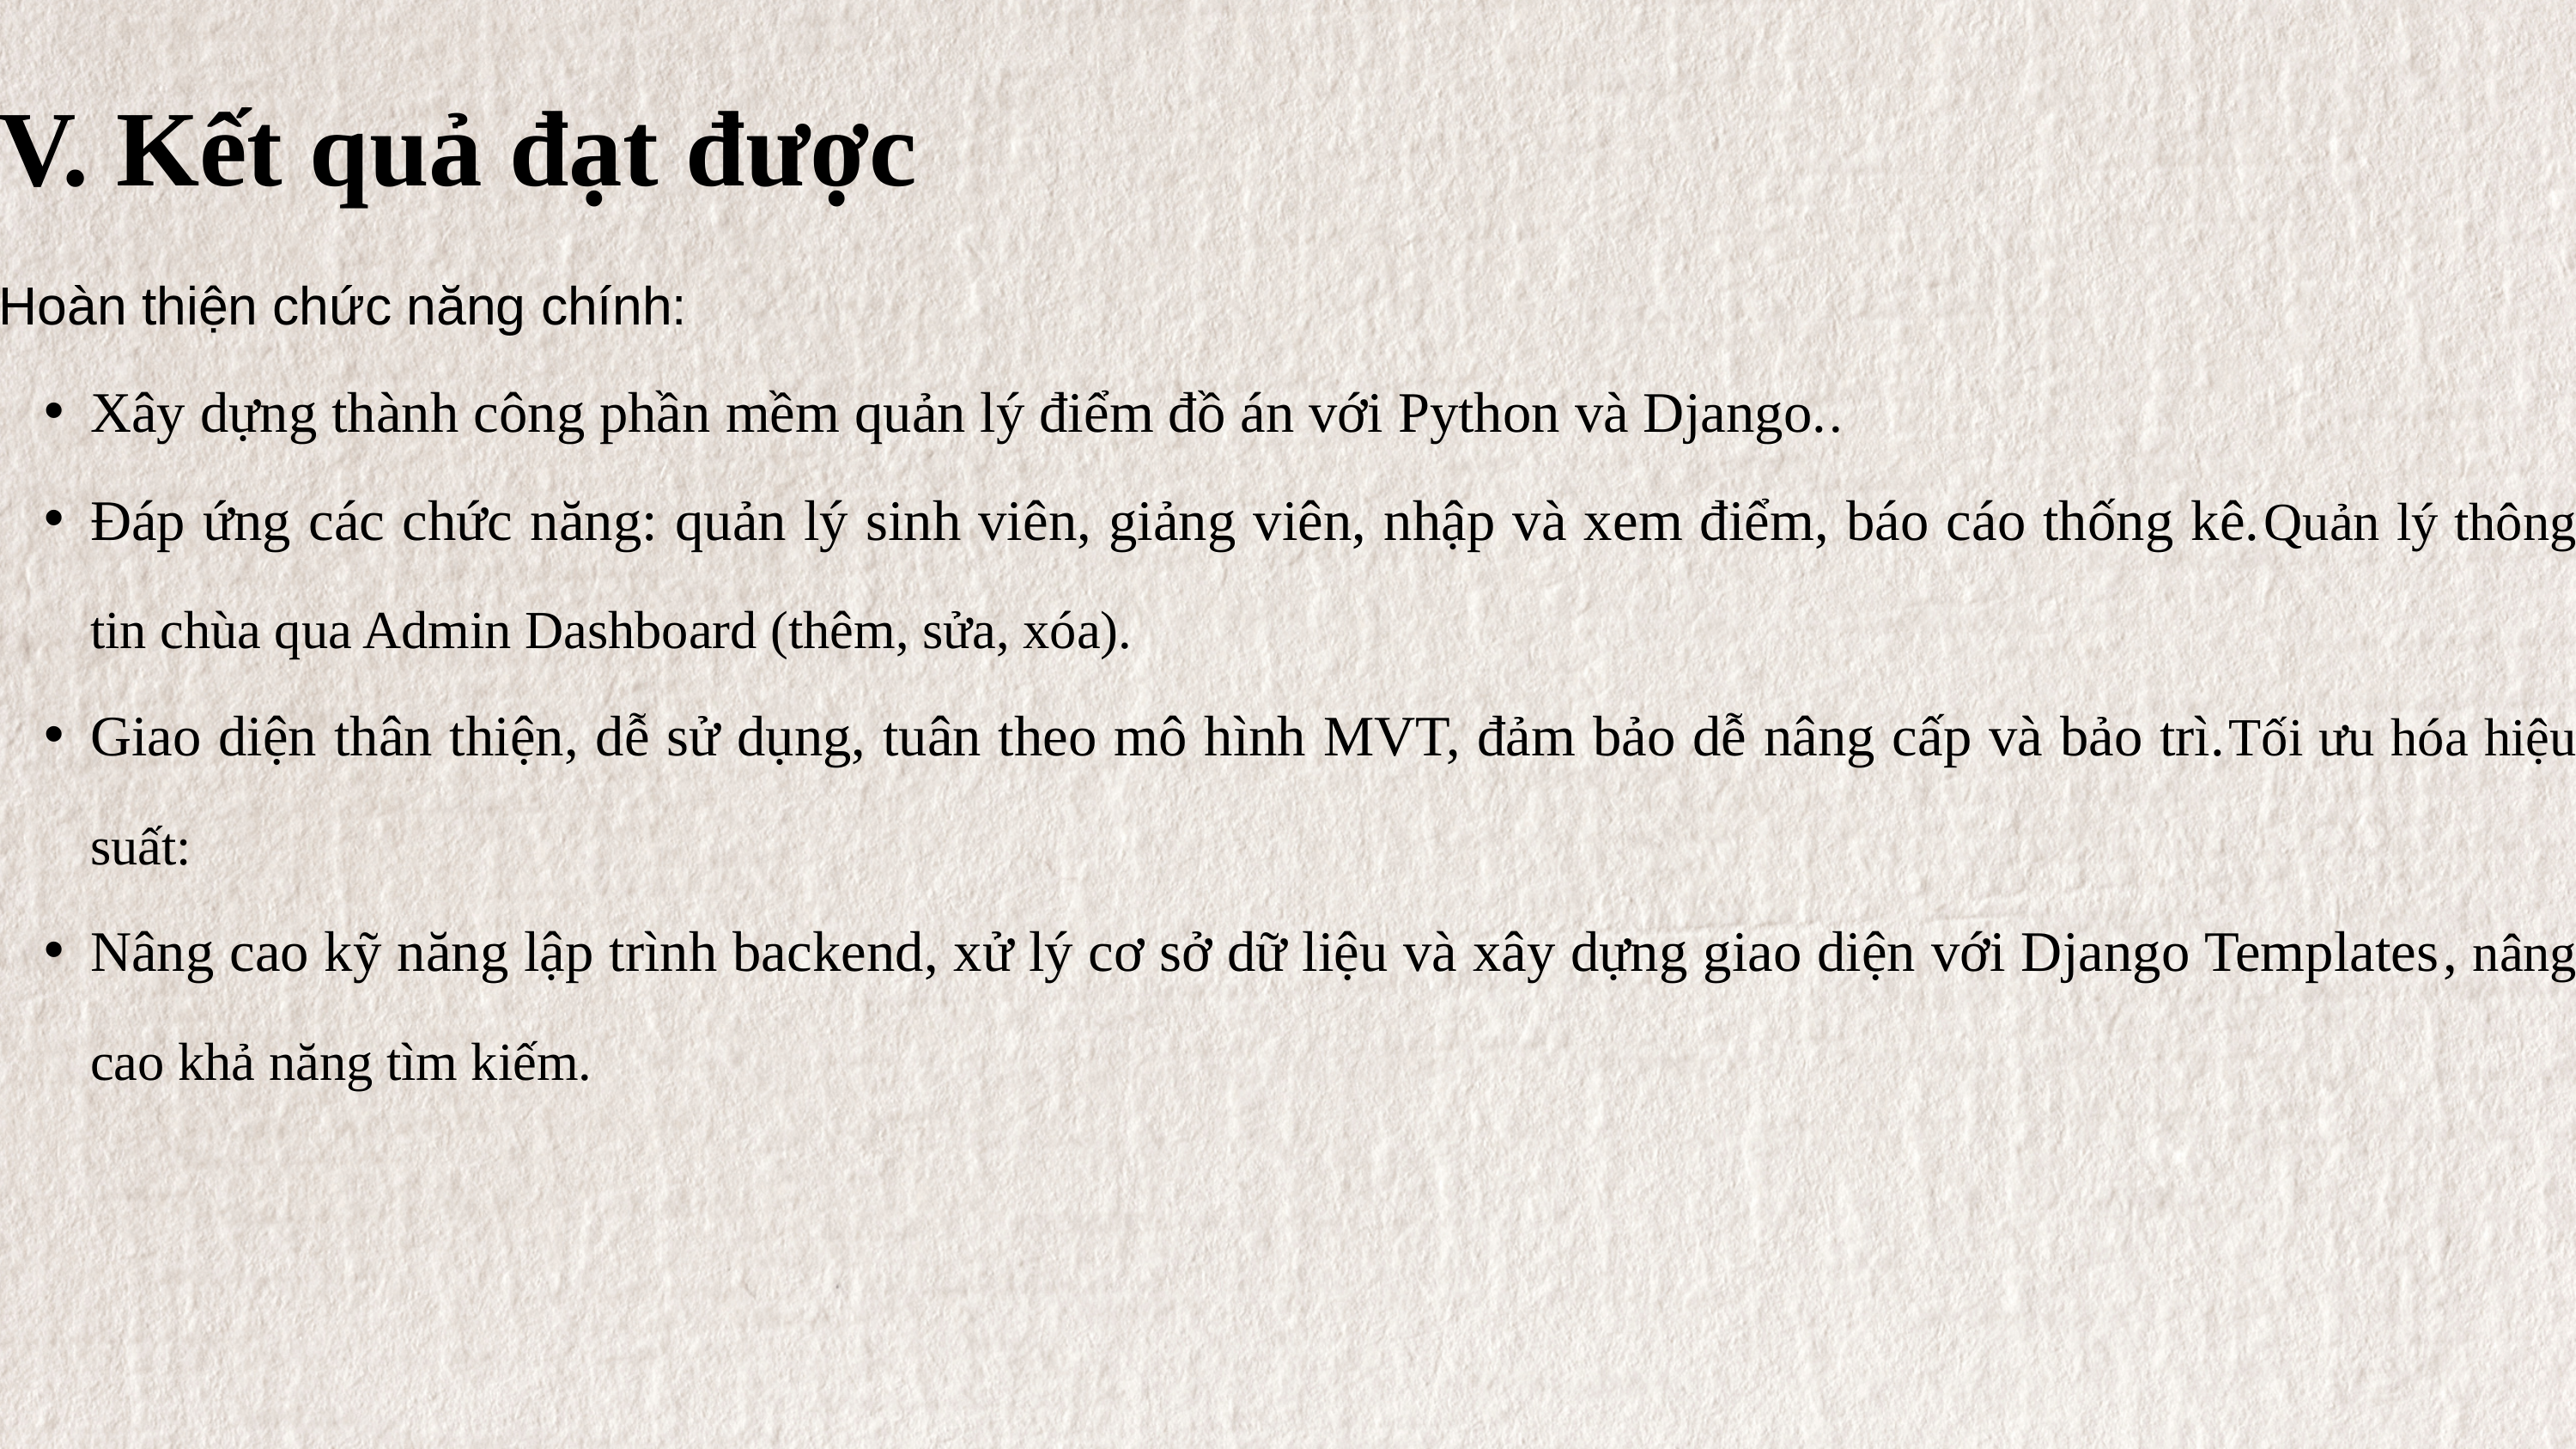

V. Kết quả đạt được
Hoàn thiện chức năng chính:
Xây dựng thành công phần mềm quản lý điểm đồ án với Python và Django..
Đáp ứng các chức năng: quản lý sinh viên, giảng viên, nhập và xem điểm, báo cáo thống kê.Quản lý thông tin chùa qua Admin Dashboard (thêm, sửa, xóa).
Giao diện thân thiện, dễ sử dụng, tuân theo mô hình MVT, đảm bảo dễ nâng cấp và bảo trì.Tối ưu hóa hiệu suất:
Nâng cao kỹ năng lập trình backend, xử lý cơ sở dữ liệu và xây dựng giao diện với Django Templates, nâng cao khả năng tìm kiếm.